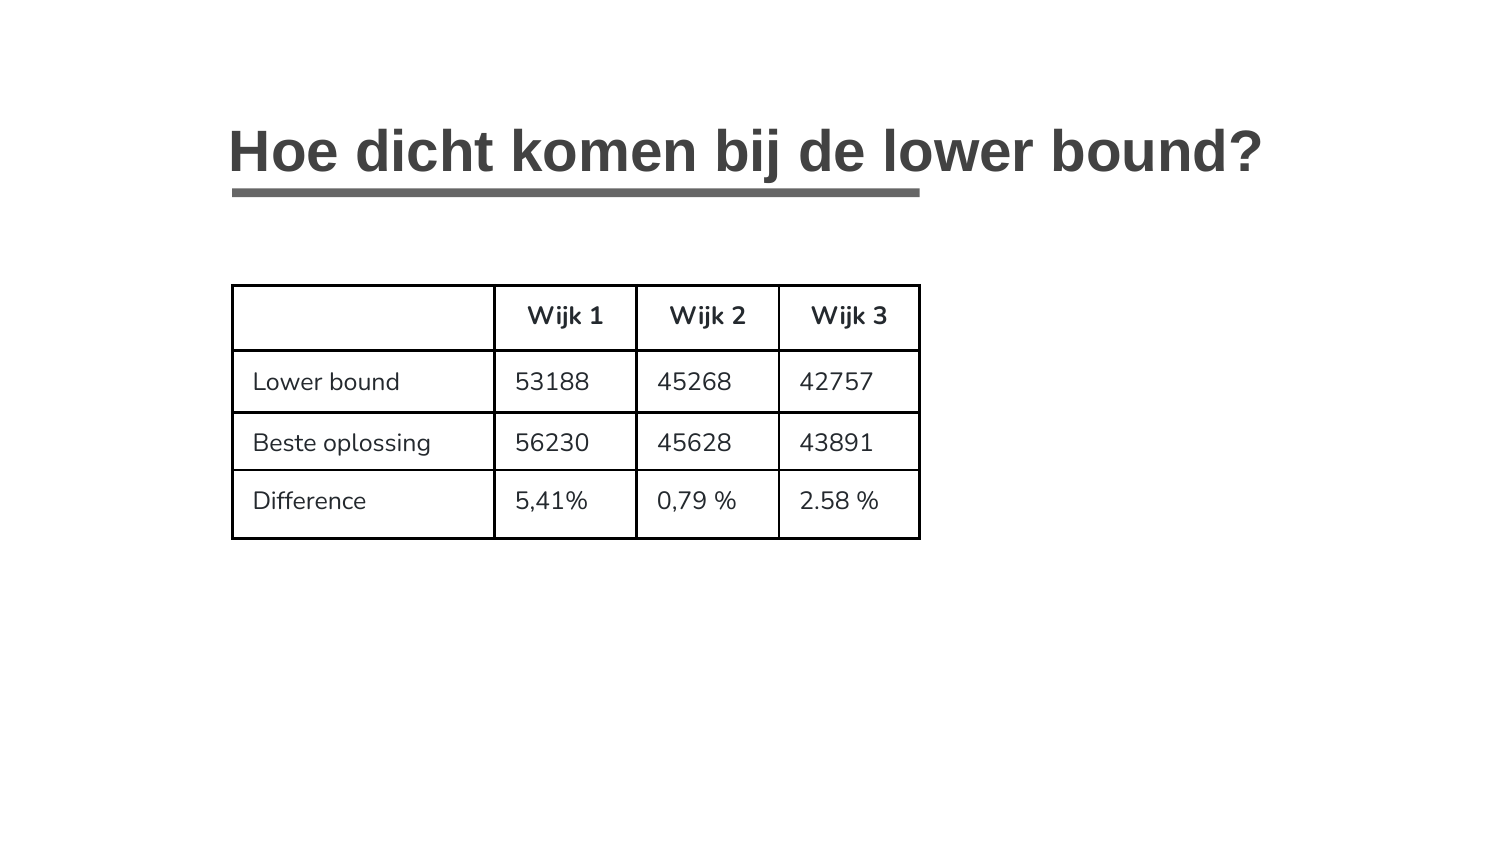

Hoe dicht komen bij de lower bound?

|  | Wijk 1 | Wijk 2 | Wijk 3 |
| --- | --- | --- | --- |
| Lower bound | 53188 | 45268 | 42757 |
| Beste oplossing | 56230 | 45628 | 43891 |
| Difference | 5,41% | 0,79 % | 2.58 % |